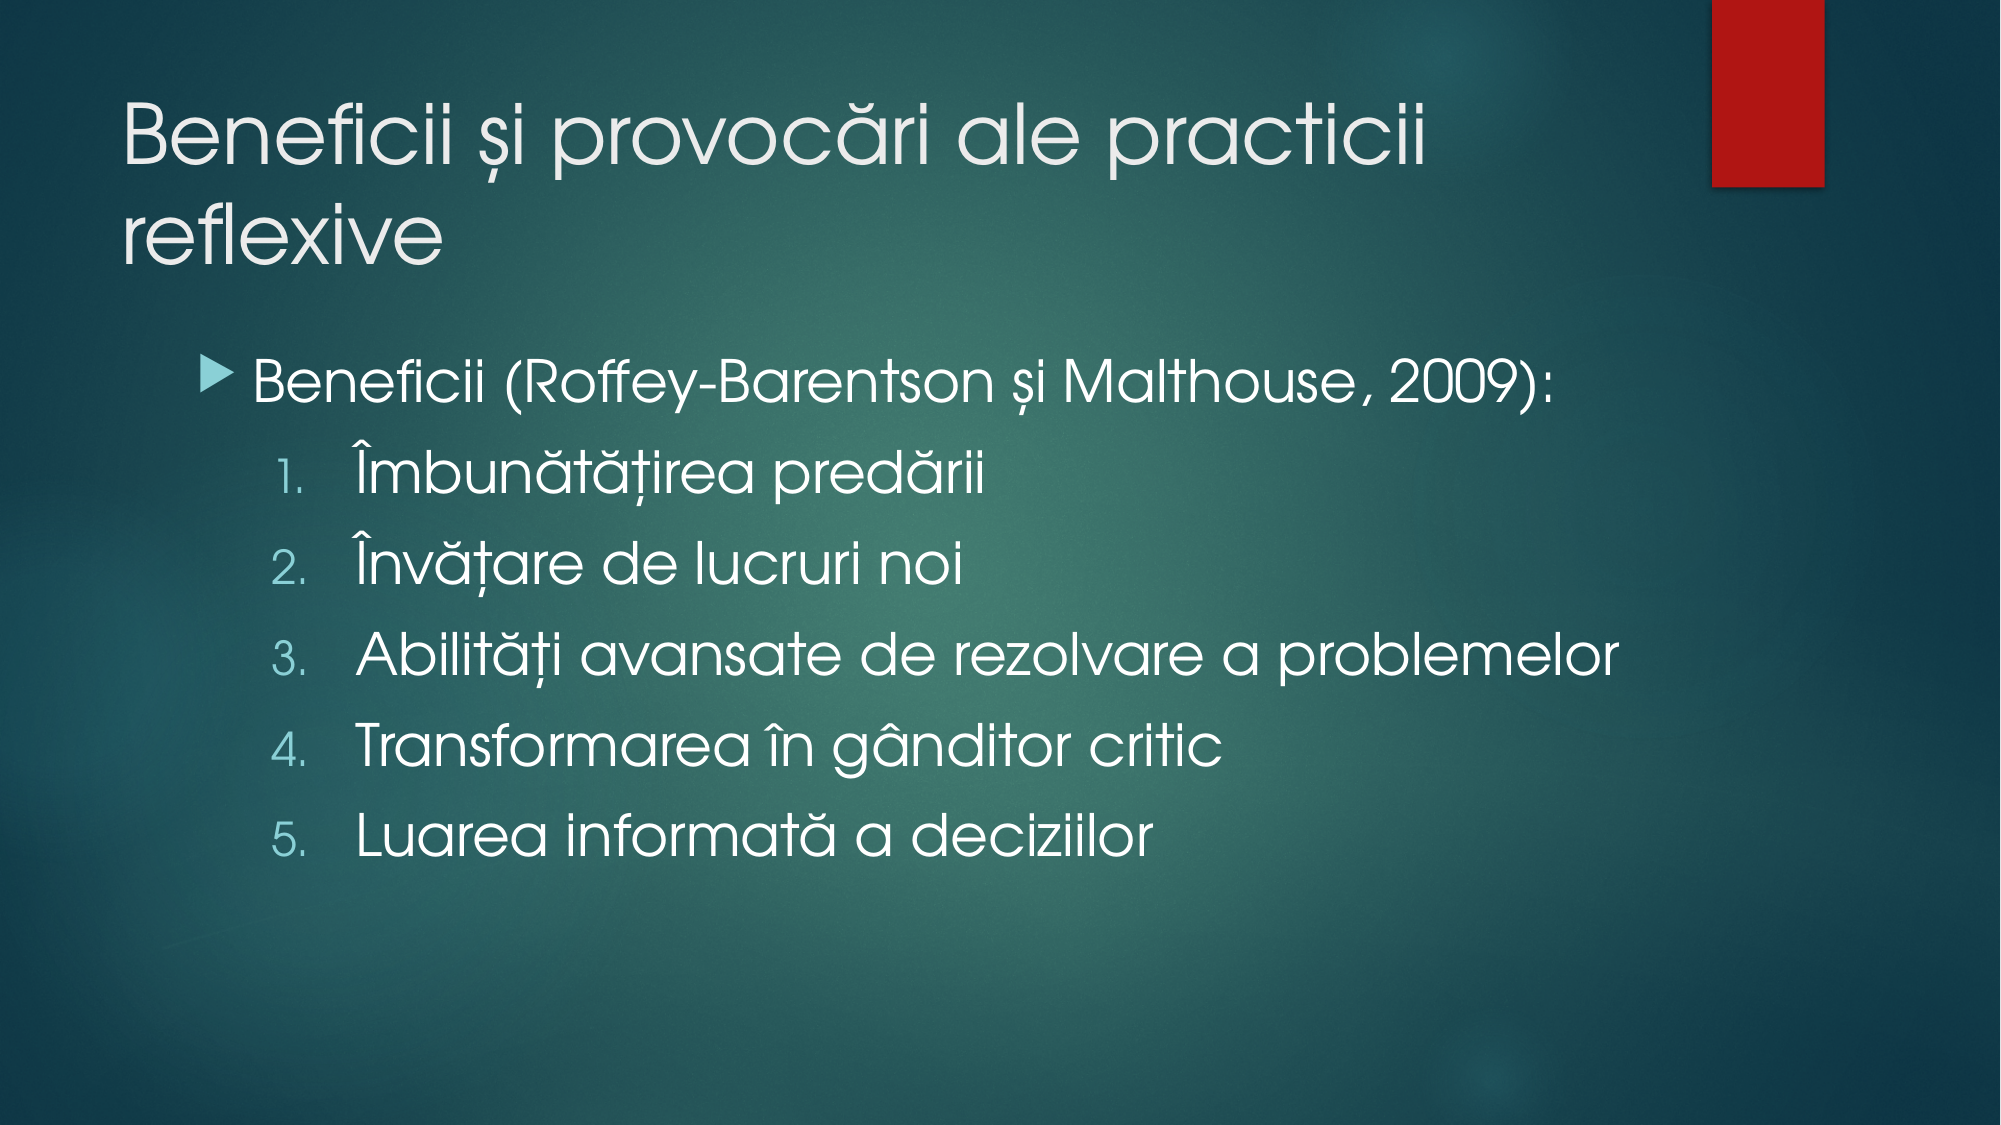

# Beneficii şi provocări ale practicii reflexive
Beneficii (Roffey-Barentson şi Malthouse, 2009):
Îmbunătăţirea predării
Învăţare de lucruri noi
Abilităţi avansate de rezolvare a problemelor
Transformarea în gânditor critic
Luarea informată a deciziilor